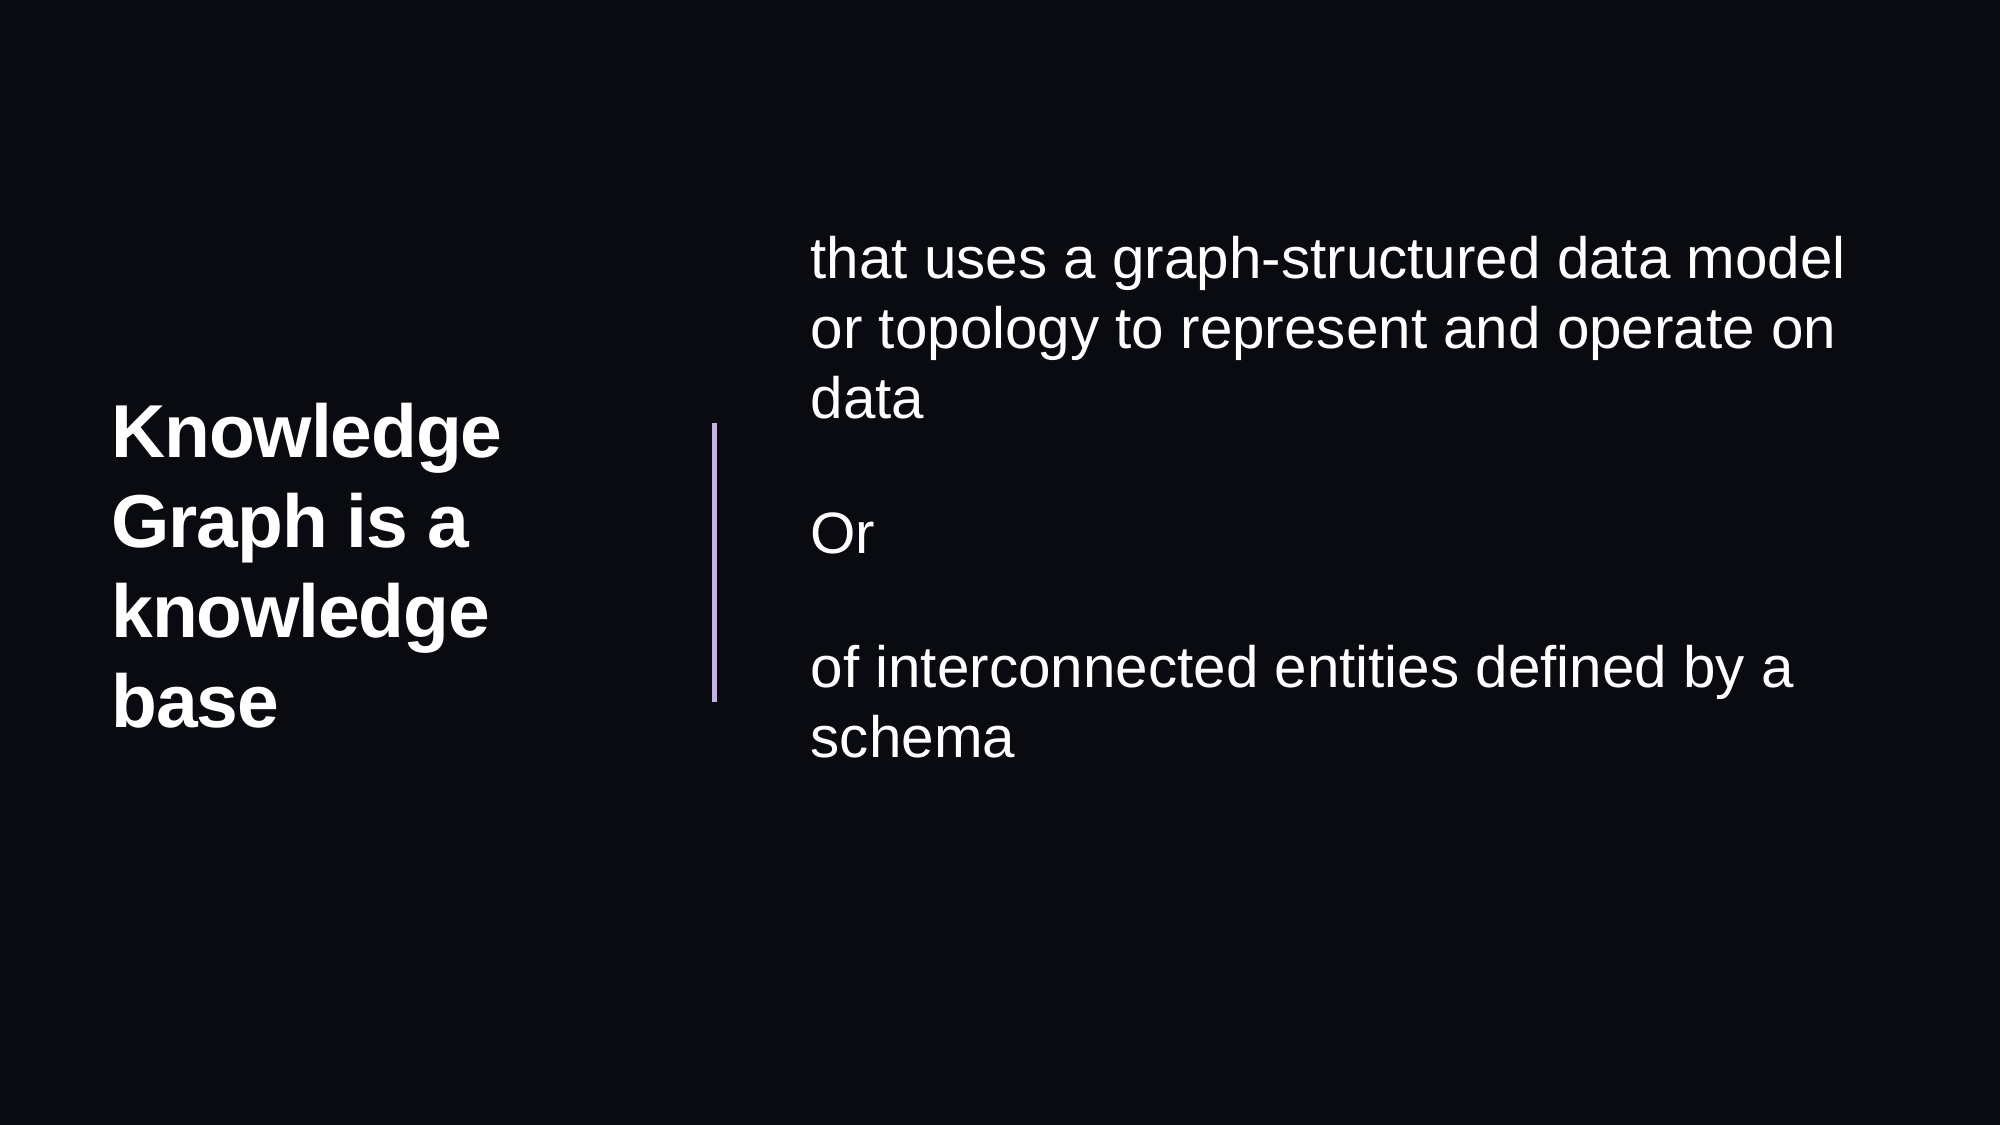

# Knowledge Graph is a knowledge base
that uses a graph-structured data model or topology to represent and operate on data
Or
of interconnected entities defined by a schema